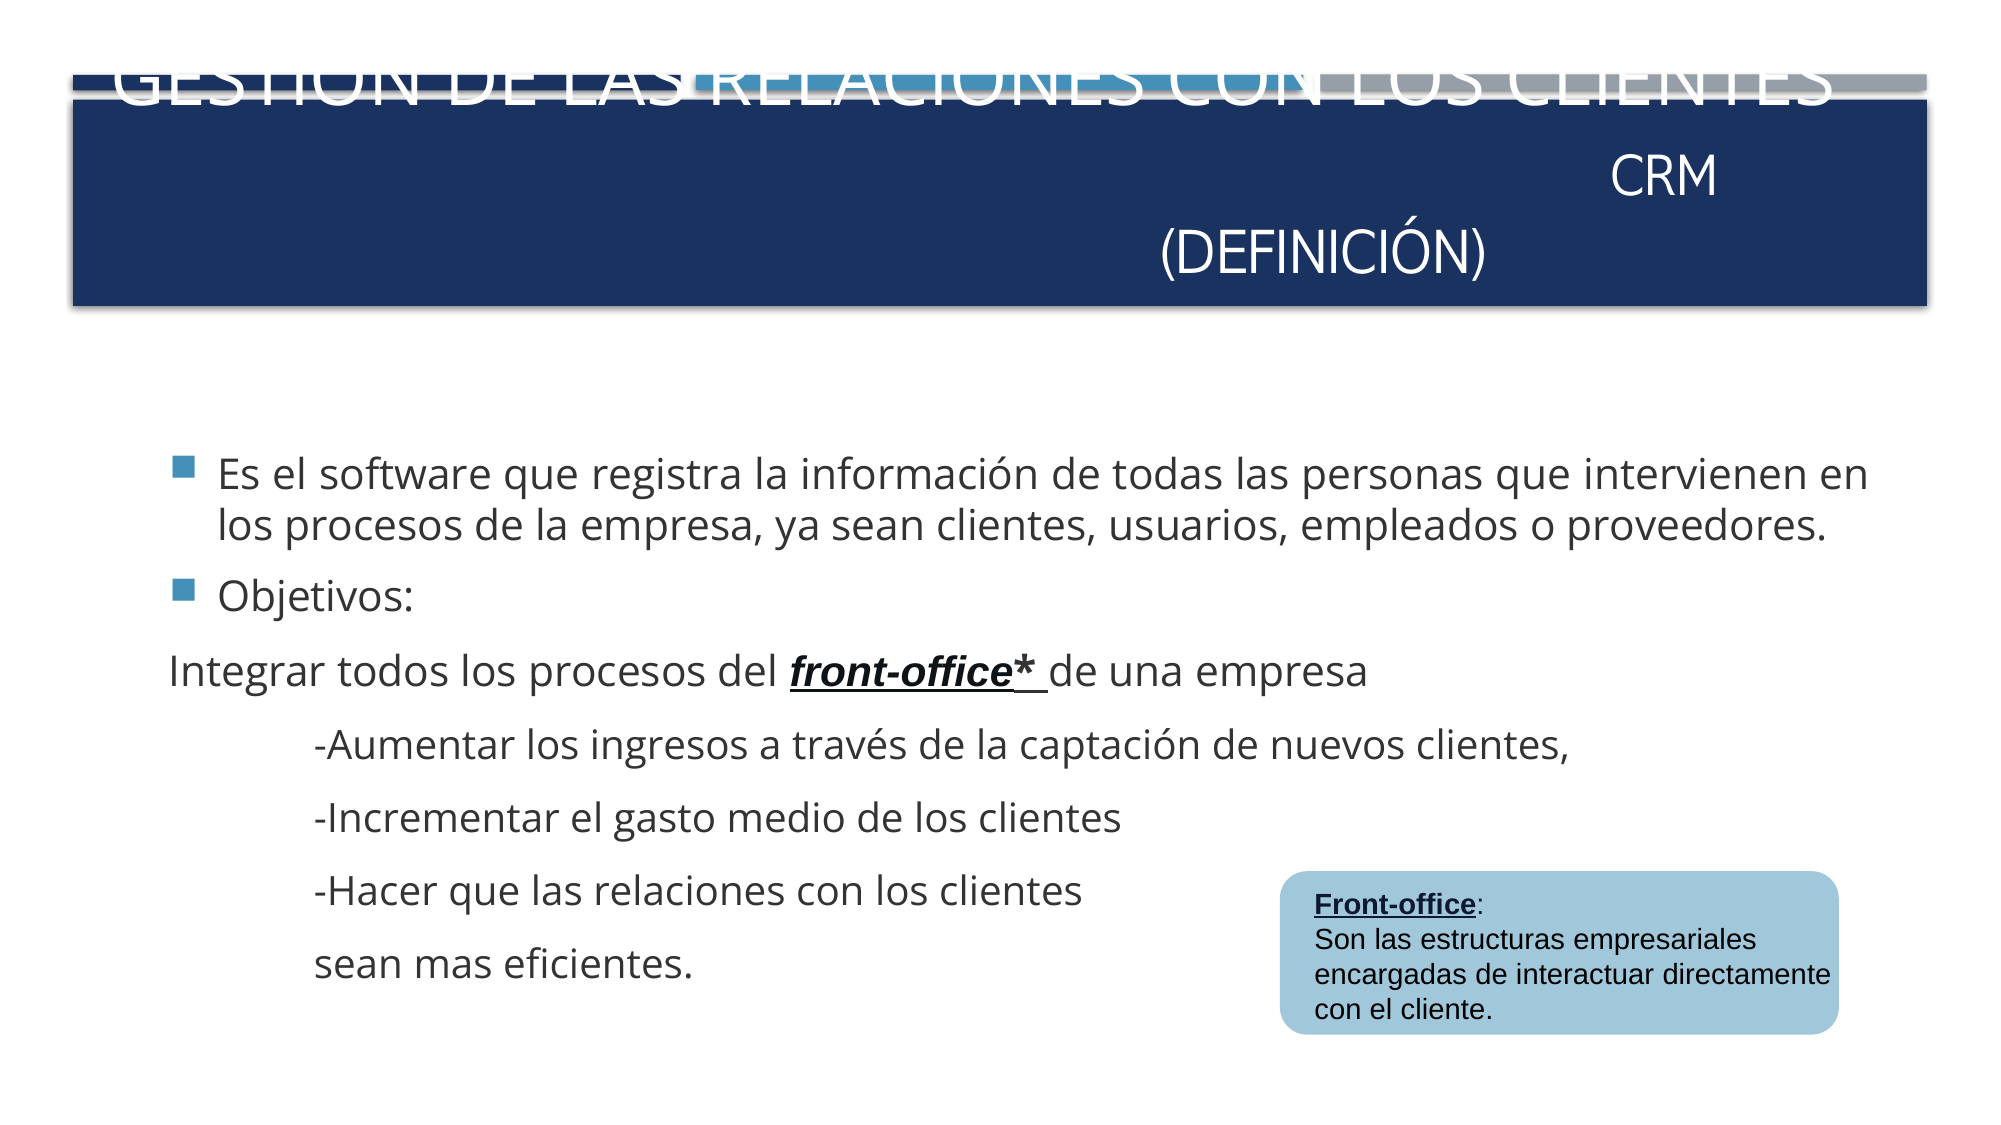

# Gestión de las Relaciones con los Clientes										CRM								(definición)
Es el software que registra la información de todas las personas que intervienen en los procesos de la empresa, ya sean clientes, usuarios, empleados o proveedores.
Objetivos:
Integrar todos los procesos del front-office* de una empresa
	-Aumentar los ingresos a través de la captación de nuevos clientes,
	-Incrementar el gasto medio de los clientes
	-Hacer que las relaciones con los clientes
	sean mas eficientes.

Front-office:
Son las estructuras empresariales encargadas de interactuar directamente con el cliente.